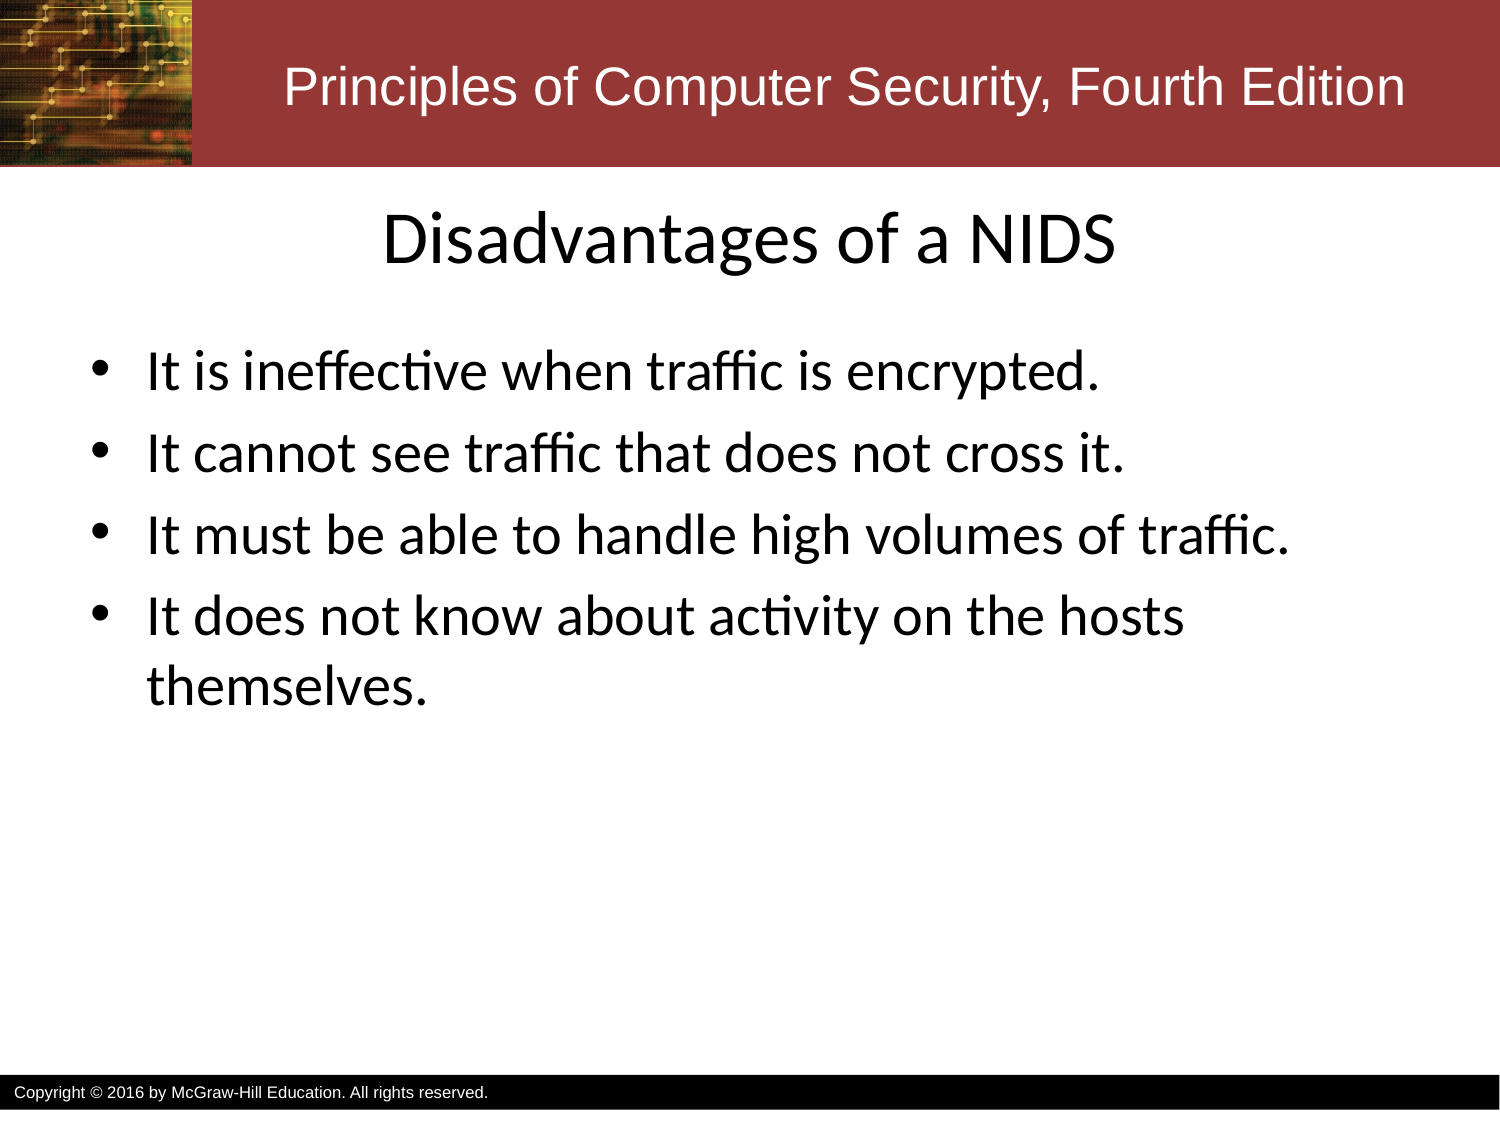

# Disadvantages of a NIDS
It is ineffective when traffic is encrypted.
It cannot see traffic that does not cross it.
It must be able to handle high volumes of traffic.
It does not know about activity on the hosts themselves.